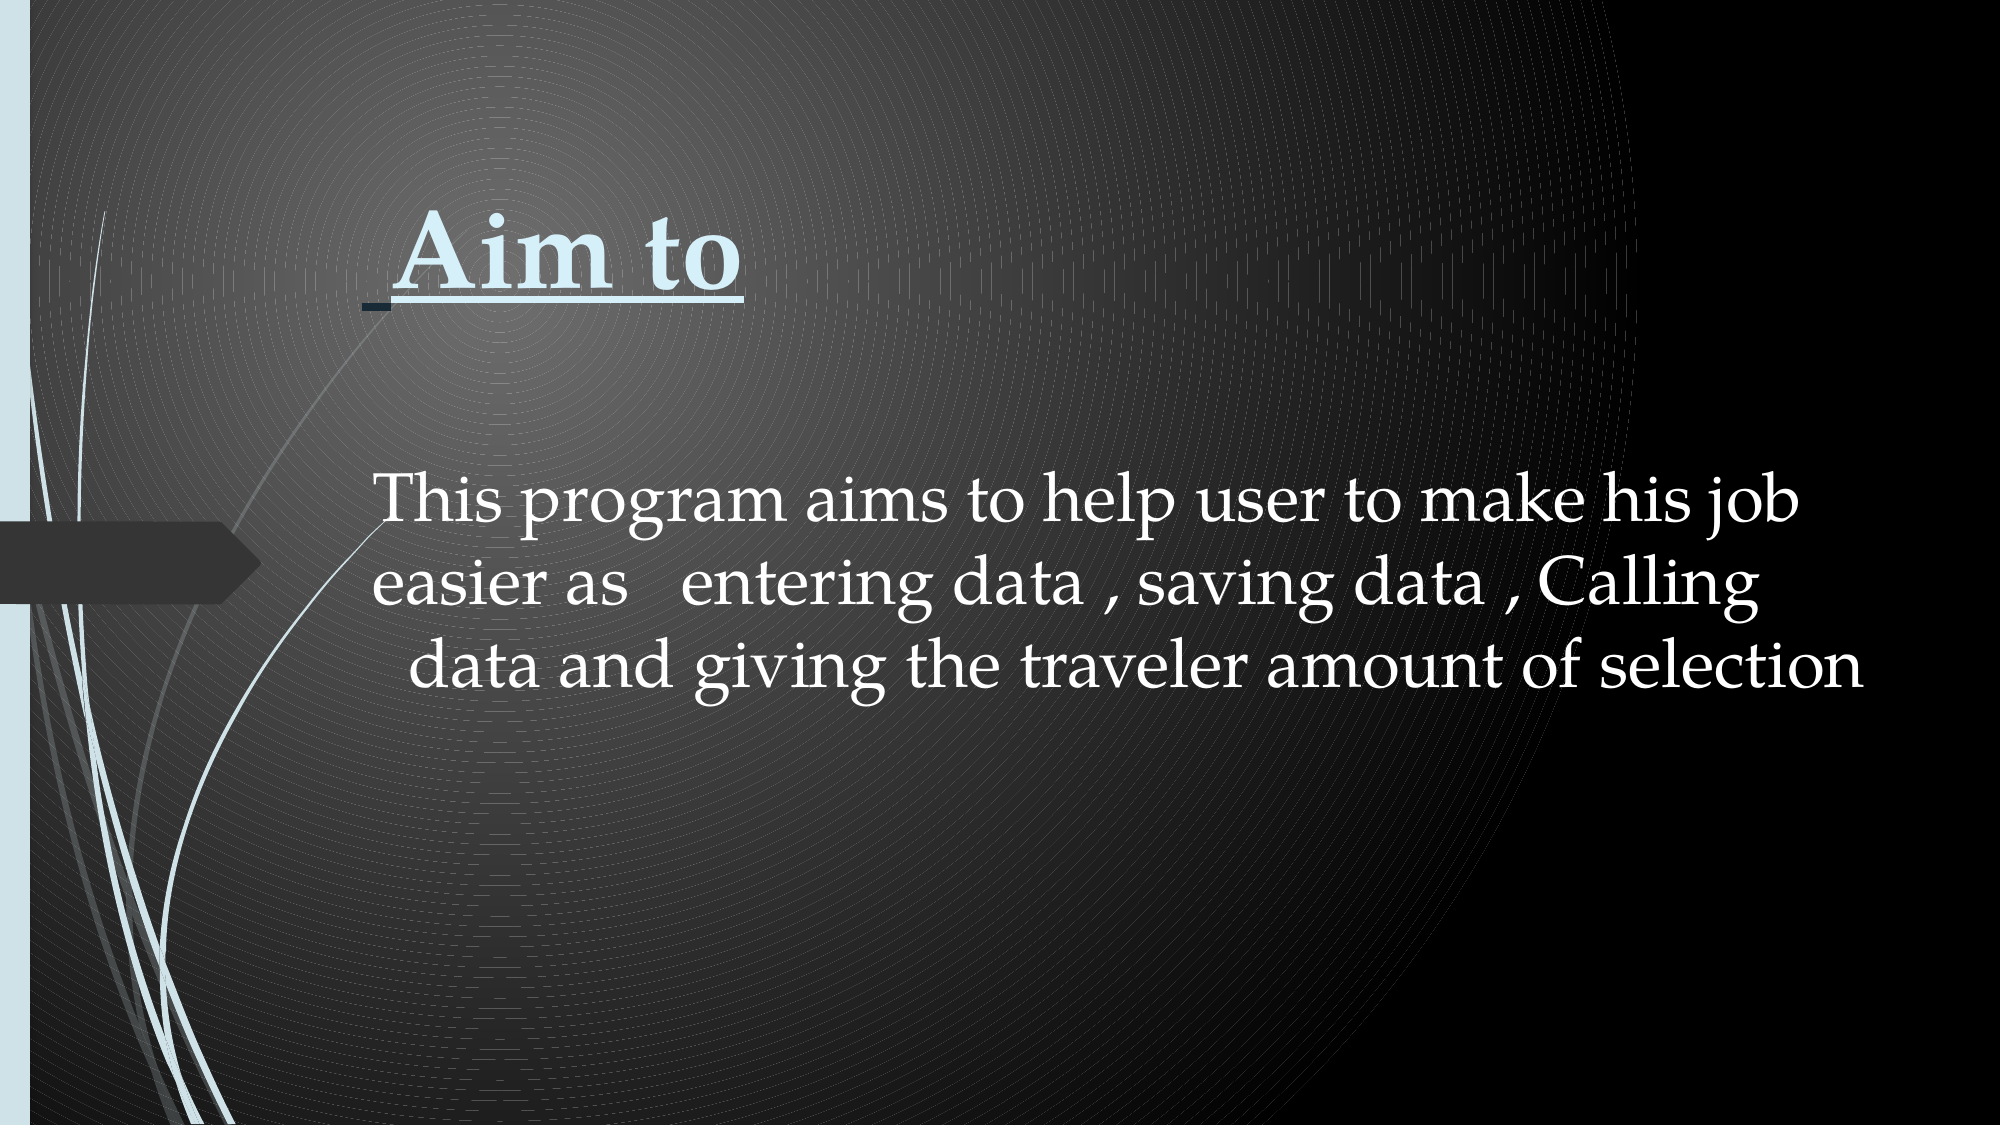

# Aim to
This program aims to help user to make his job easier as   entering data , saving data , Calling data and giving the traveler amount of selection